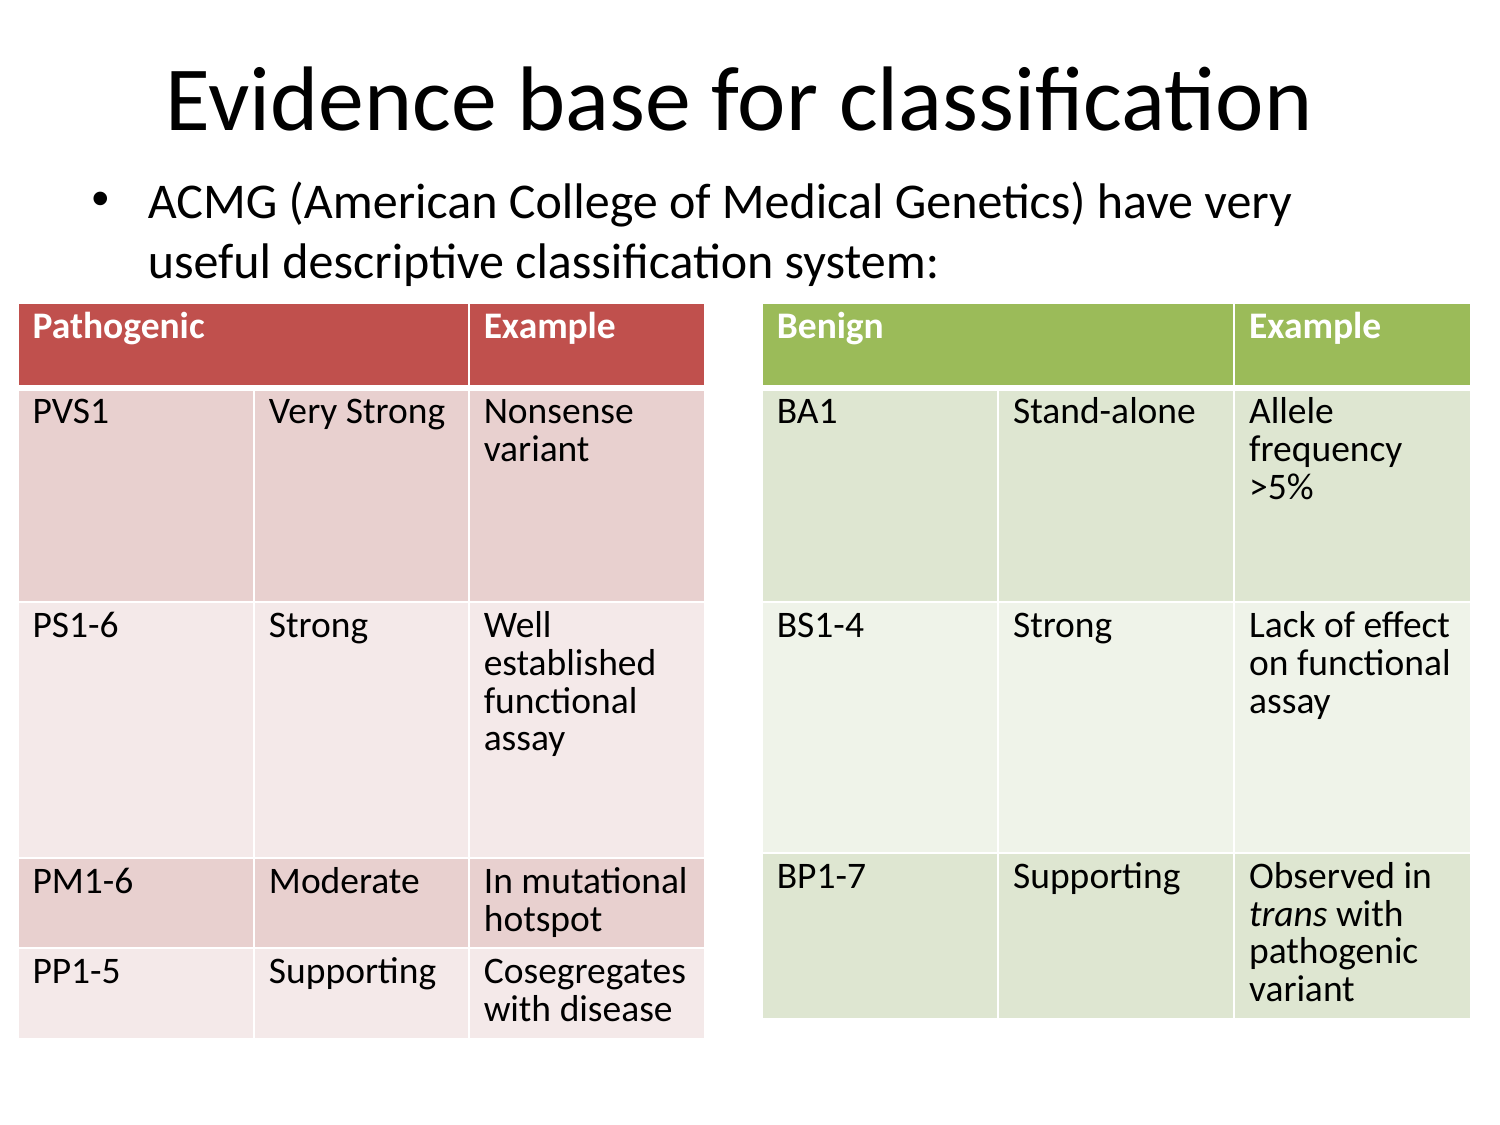

# Evidence base for classification
ACMG (American College of Medical Genetics) have very useful descriptive classification system:
| Pathogenic |  | Example |
| --- | --- | --- |
| PVS1 | Very Strong | Nonsense variant |
| PS1-6 | Strong | Well established functional assay |
| PM1-6 | Moderate | In mutational hotspot |
| PP1-5 | Supporting | Cosegregates with disease |
| Benign |  | Example |
| --- | --- | --- |
| BA1 | Stand-alone | Allele frequency >5% |
| BS1-4 | Strong | Lack of effect on functional assay |
| BP1-7 | Supporting | Observed in trans with pathogenic variant |